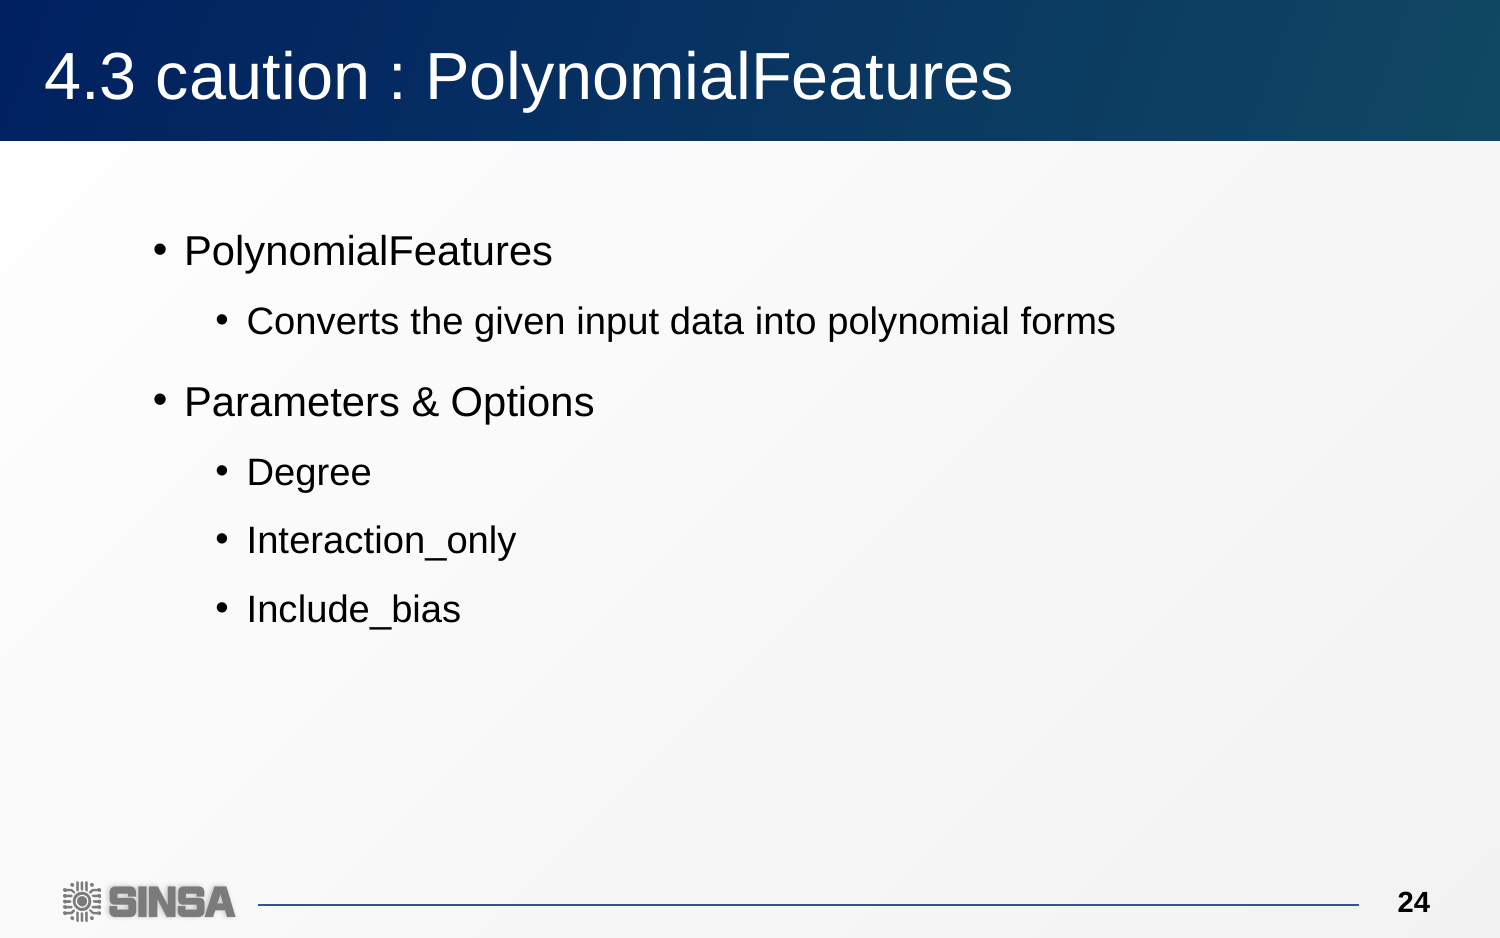

# 4.3 caution : PolynomialFeatures
PolynomialFeatures
Converts the given input data into polynomial forms
Parameters & Options
Degree
Interaction_only
Include_bias
24